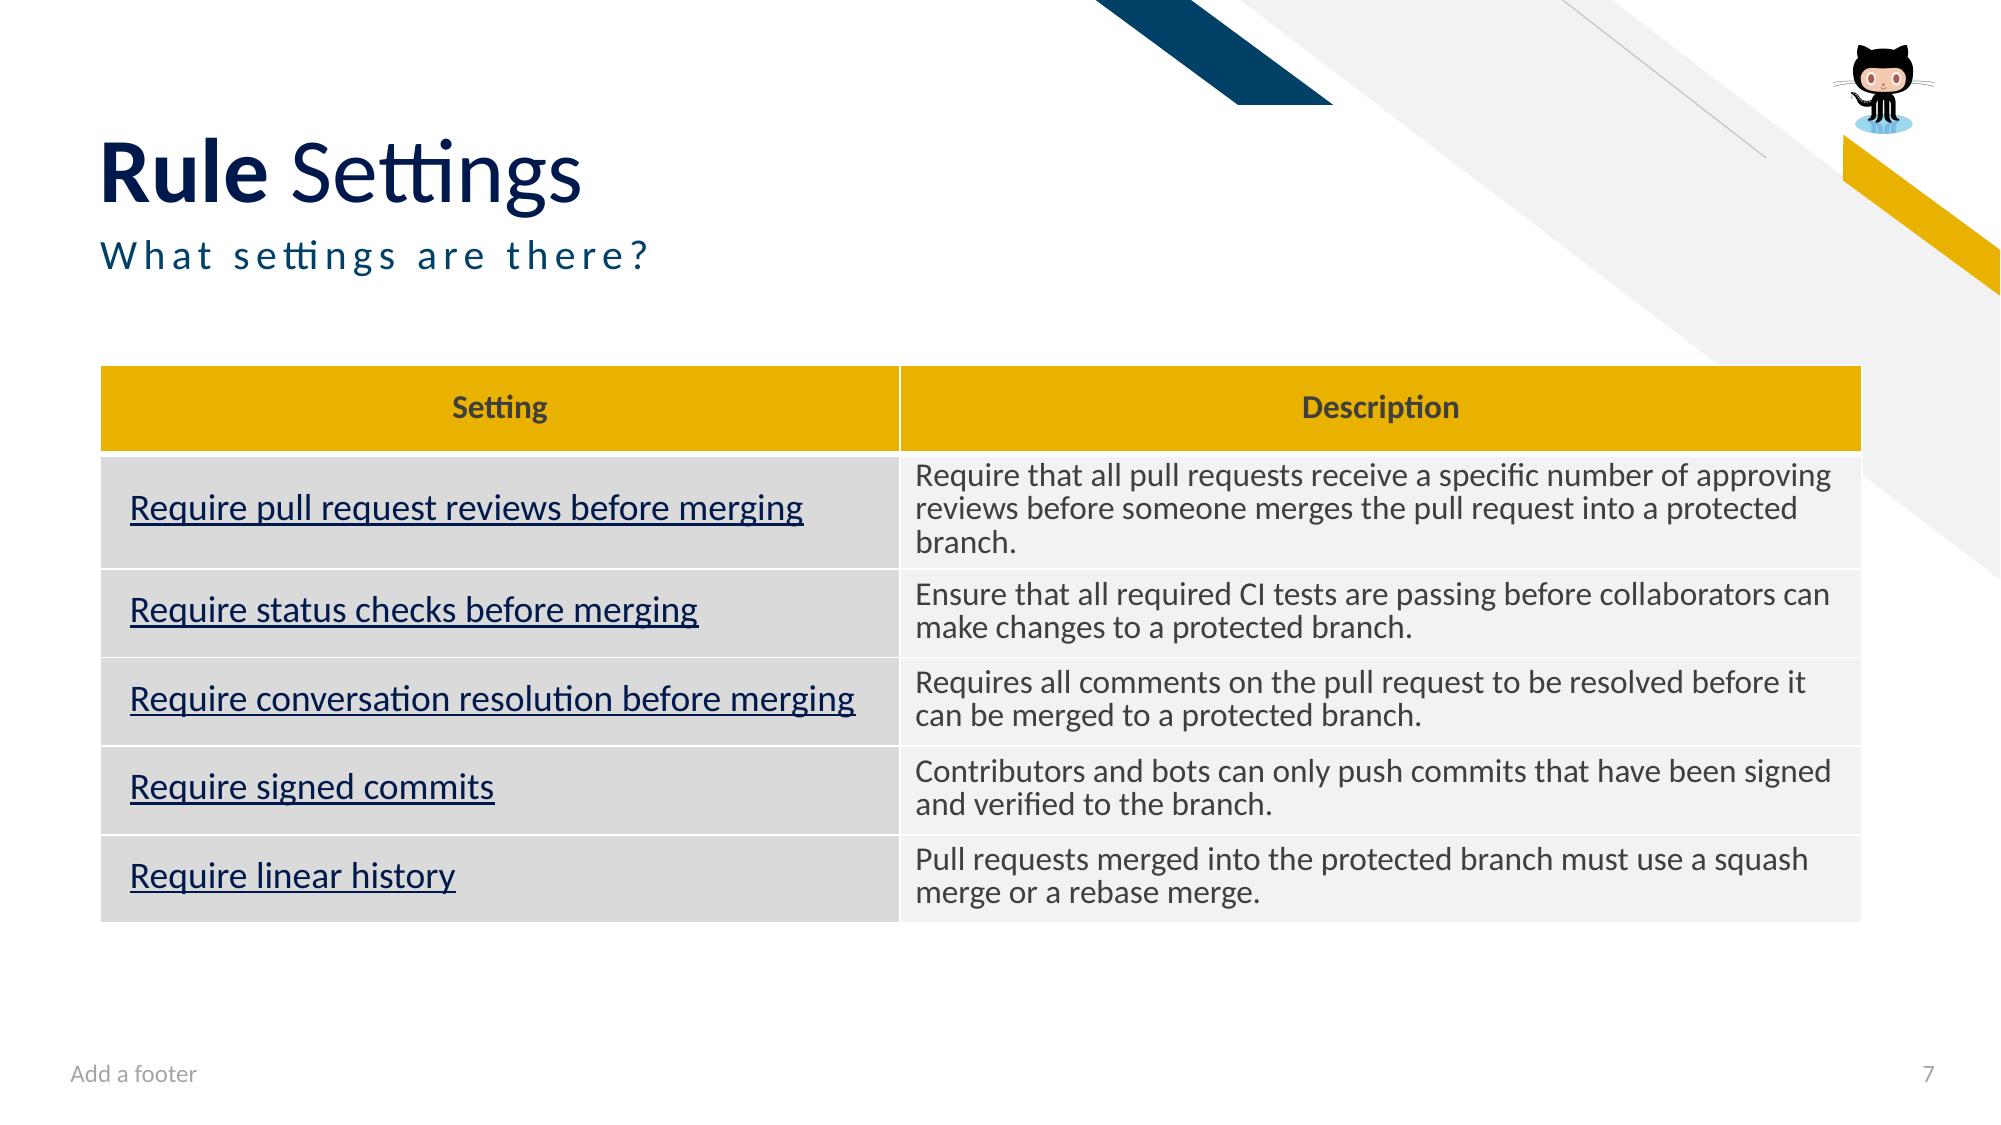

# Rule Settings
What settings are there?
| Setting | Description |
| --- | --- |
| Require pull request reviews before merging | Require that all pull requests receive a specific number of approving reviews before someone merges the pull request into a protected branch. |
| Require status checks before merging | Ensure that all required CI tests are passing before collaborators can make changes to a protected branch. |
| Require conversation resolution before merging | Requires all comments on the pull request to be resolved before it can be merged to a protected branch. |
| Require signed commits | Contributors and bots can only push commits that have been signed and verified to the branch. |
| Require linear history | Pull requests merged into the protected branch must use a squash merge or a rebase merge. |
Add a footer
7